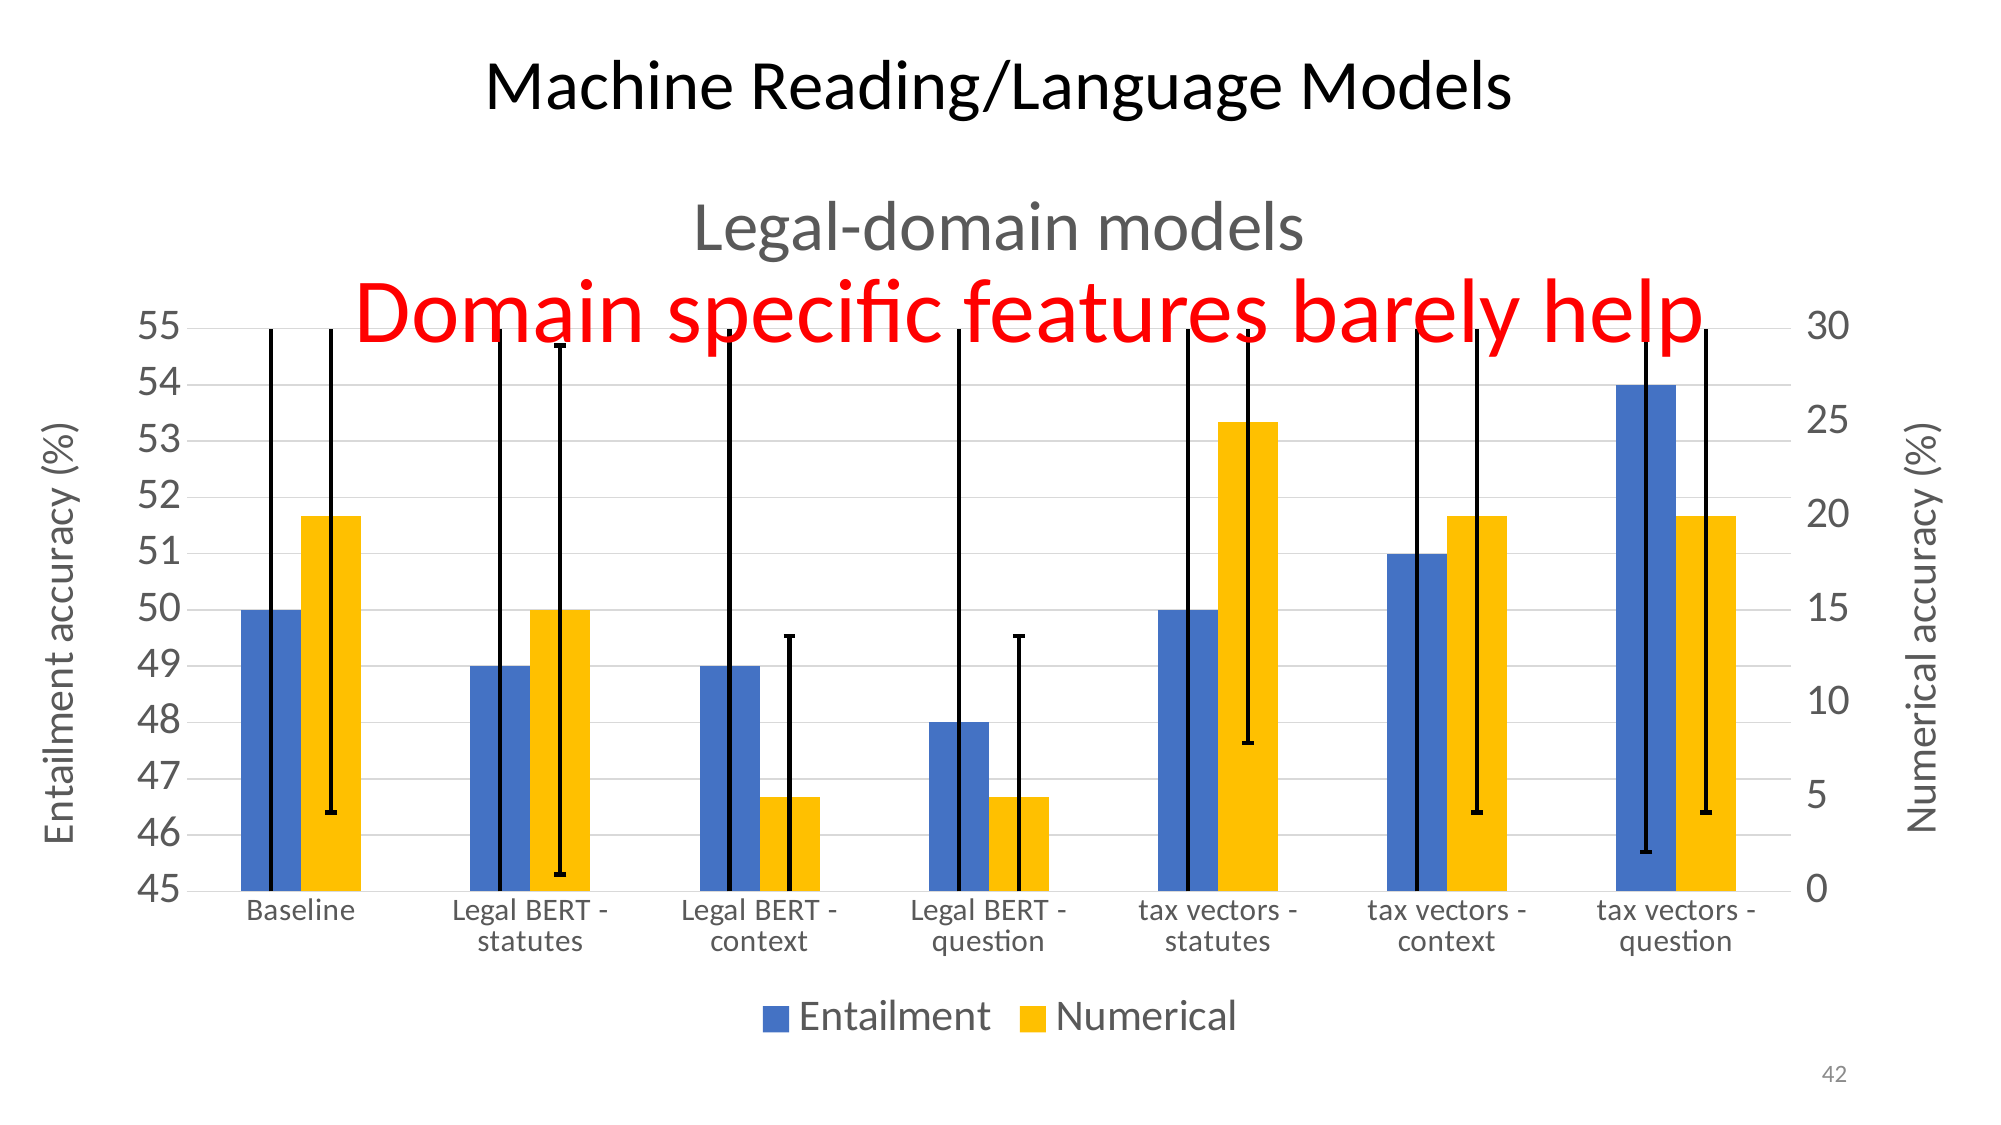

Machine Reading/Language Models

### Chart: Legal-domain models

| Category | Entailment | Pad entailment | Pad numerical | Numerical |
|---|---|---|---|---|
| Baseline | 50.0 | None | None | 20.0 |
| Legal BERT - statutes | 49.0 | None | None | 15.0 |
| Legal BERT - context | 49.0 | None | None | 5.0 |
| Legal BERT - question | 48.0 | None | None | 5.0 |
| tax vectors - statutes | 50.0 | None | None | 25.0 |
| tax vectors - context | 51.0 | None | None | 20.0 |
| tax vectors - question | 54.0 | None | None | 20.0 |
Domain specific features barely help
42